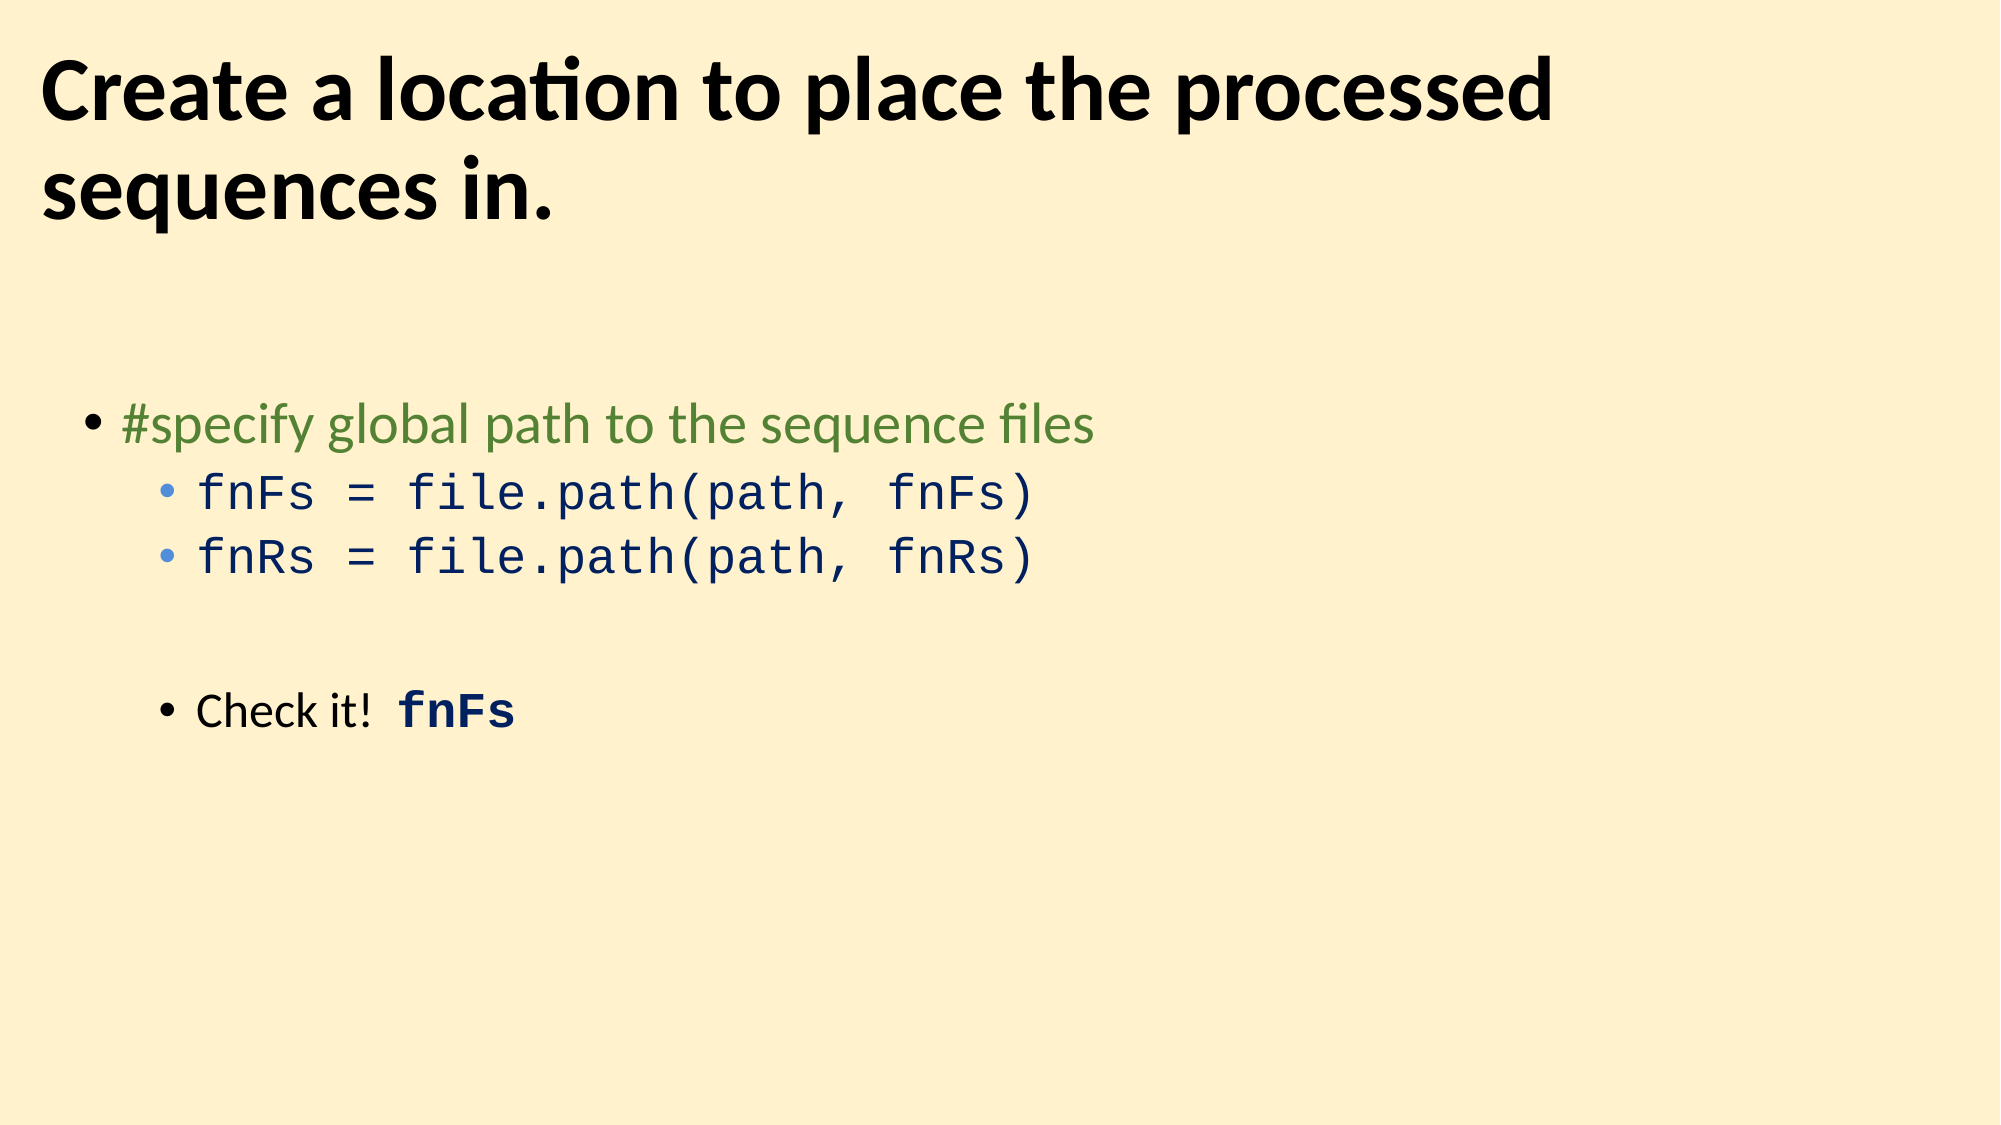

# Create a location to place the processed sequences in.
#specify global path to the sequence files
fnFs = file.path(path, fnFs)
fnRs = file.path(path, fnRs)

Check it!  fnFs